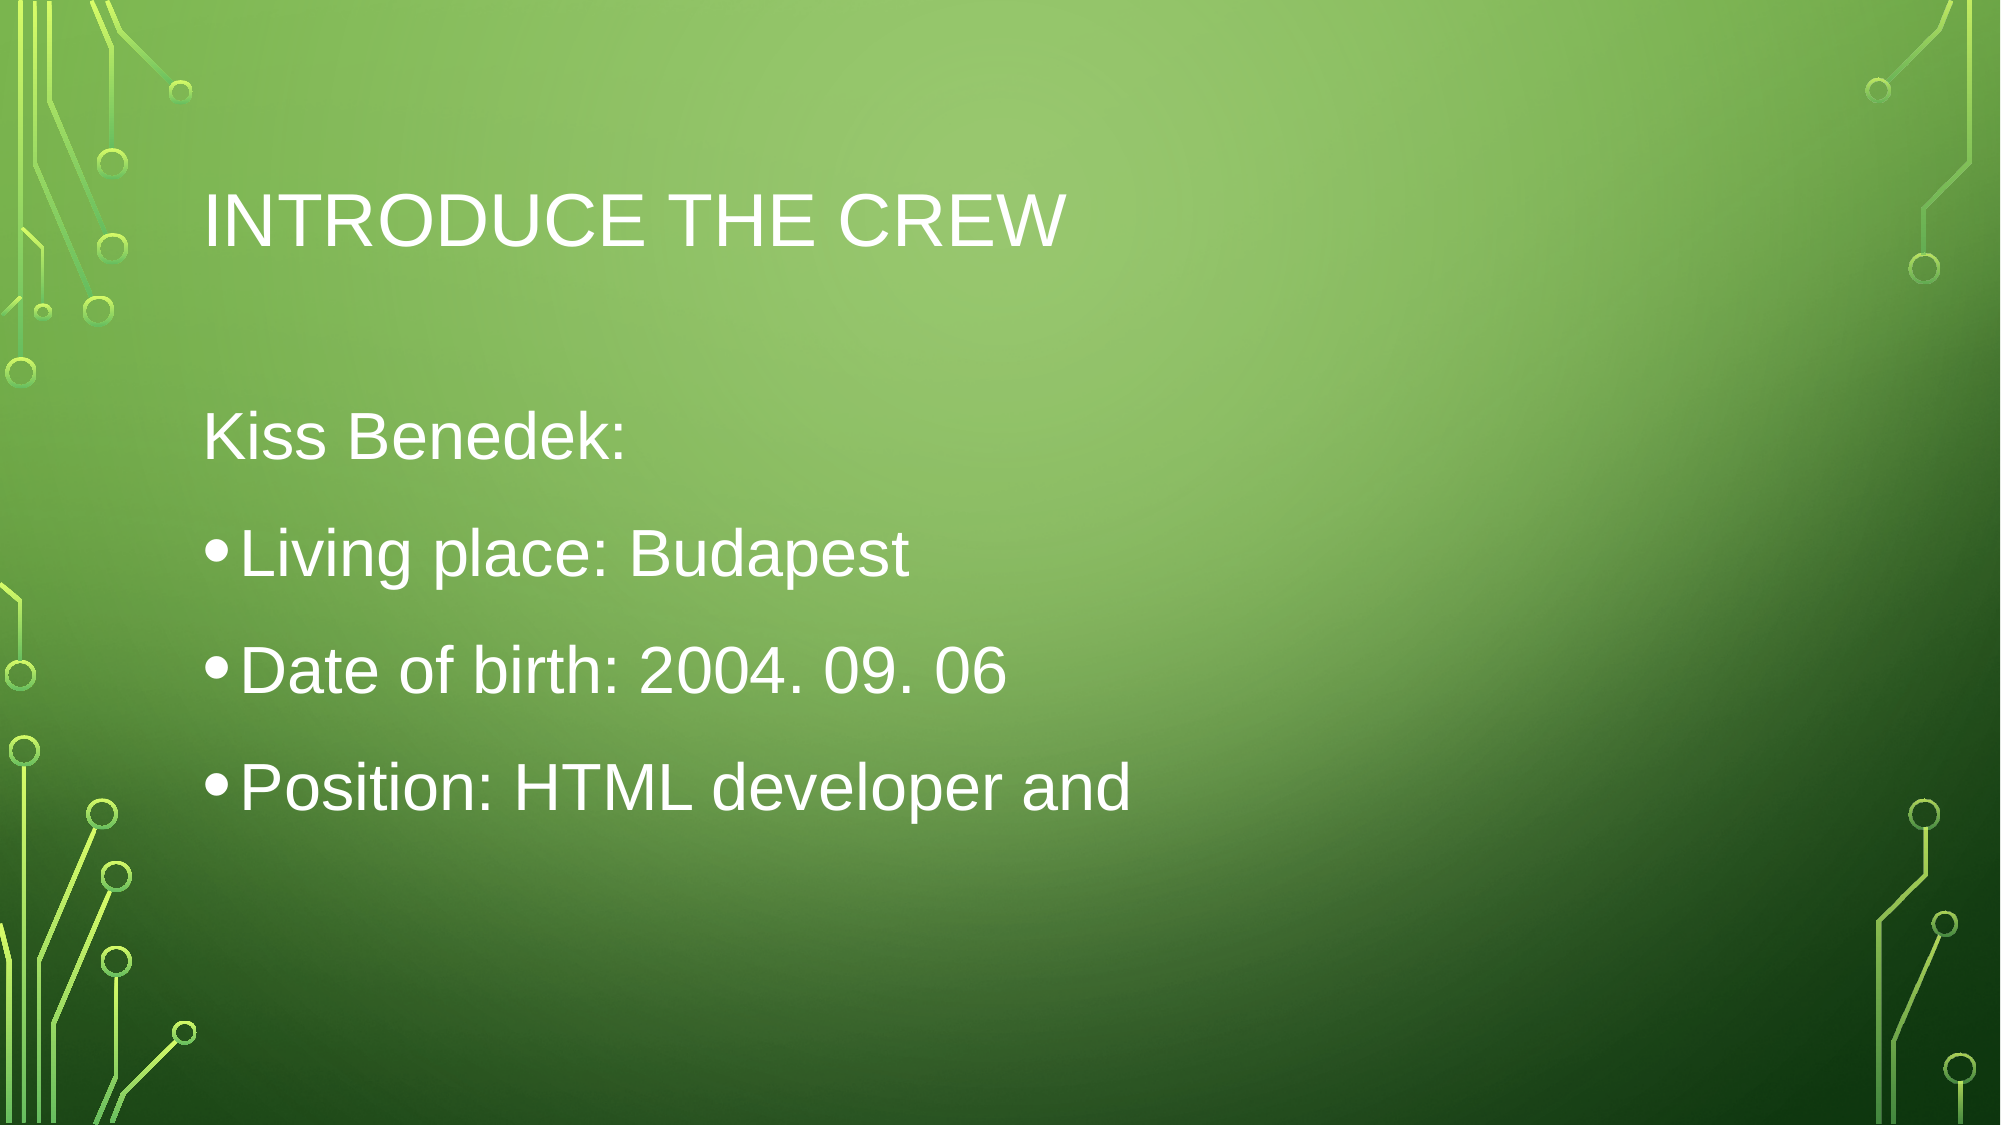

# Introduce the crew
Kiss Benedek:
Living place: Budapest
Date of birth: 2004. 09. 06
Position: HTML developer and